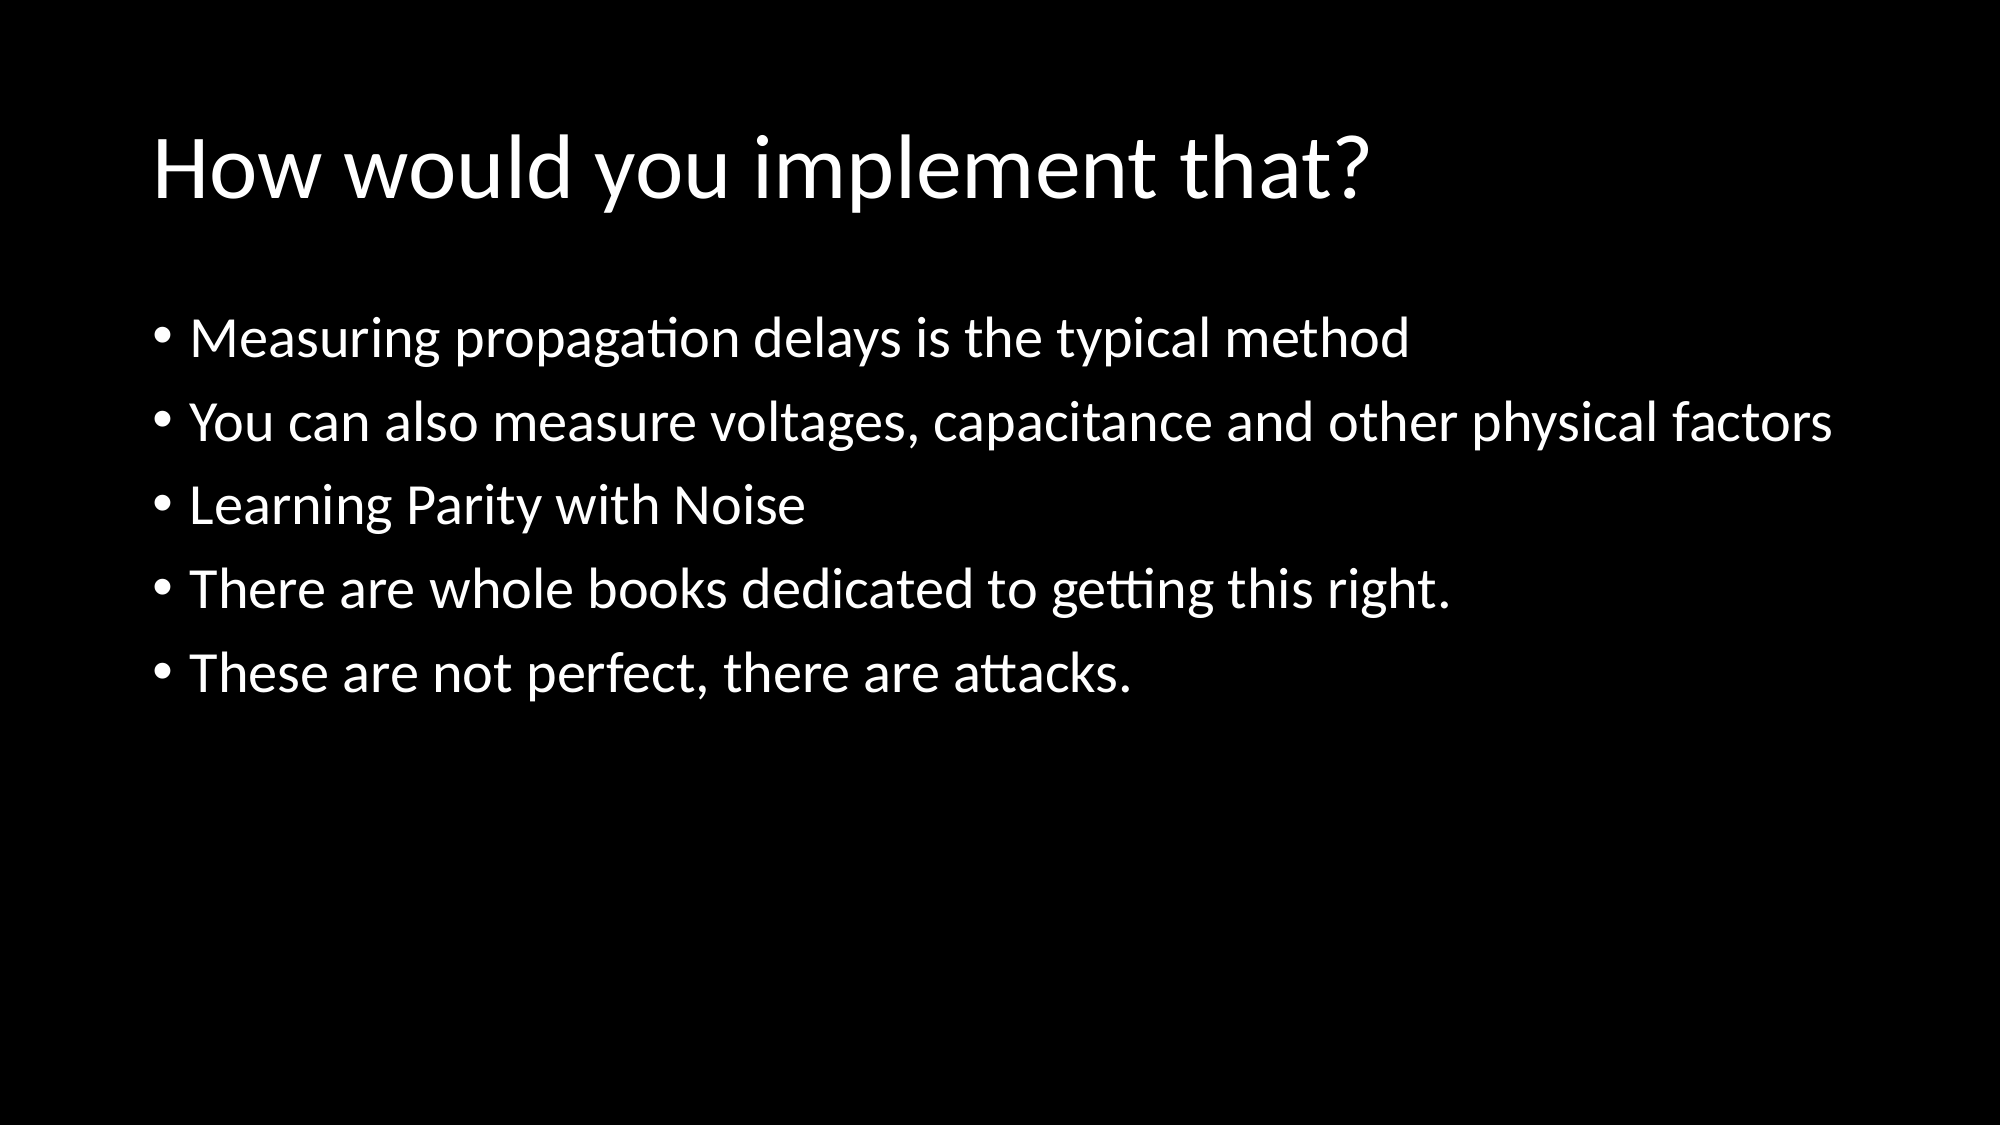

# How would you implement that?
Measuring propagation delays is the typical method
You can also measure voltages, capacitance and other physical factors
Learning Parity with Noise
There are whole books dedicated to getting this right.
These are not perfect, there are attacks.